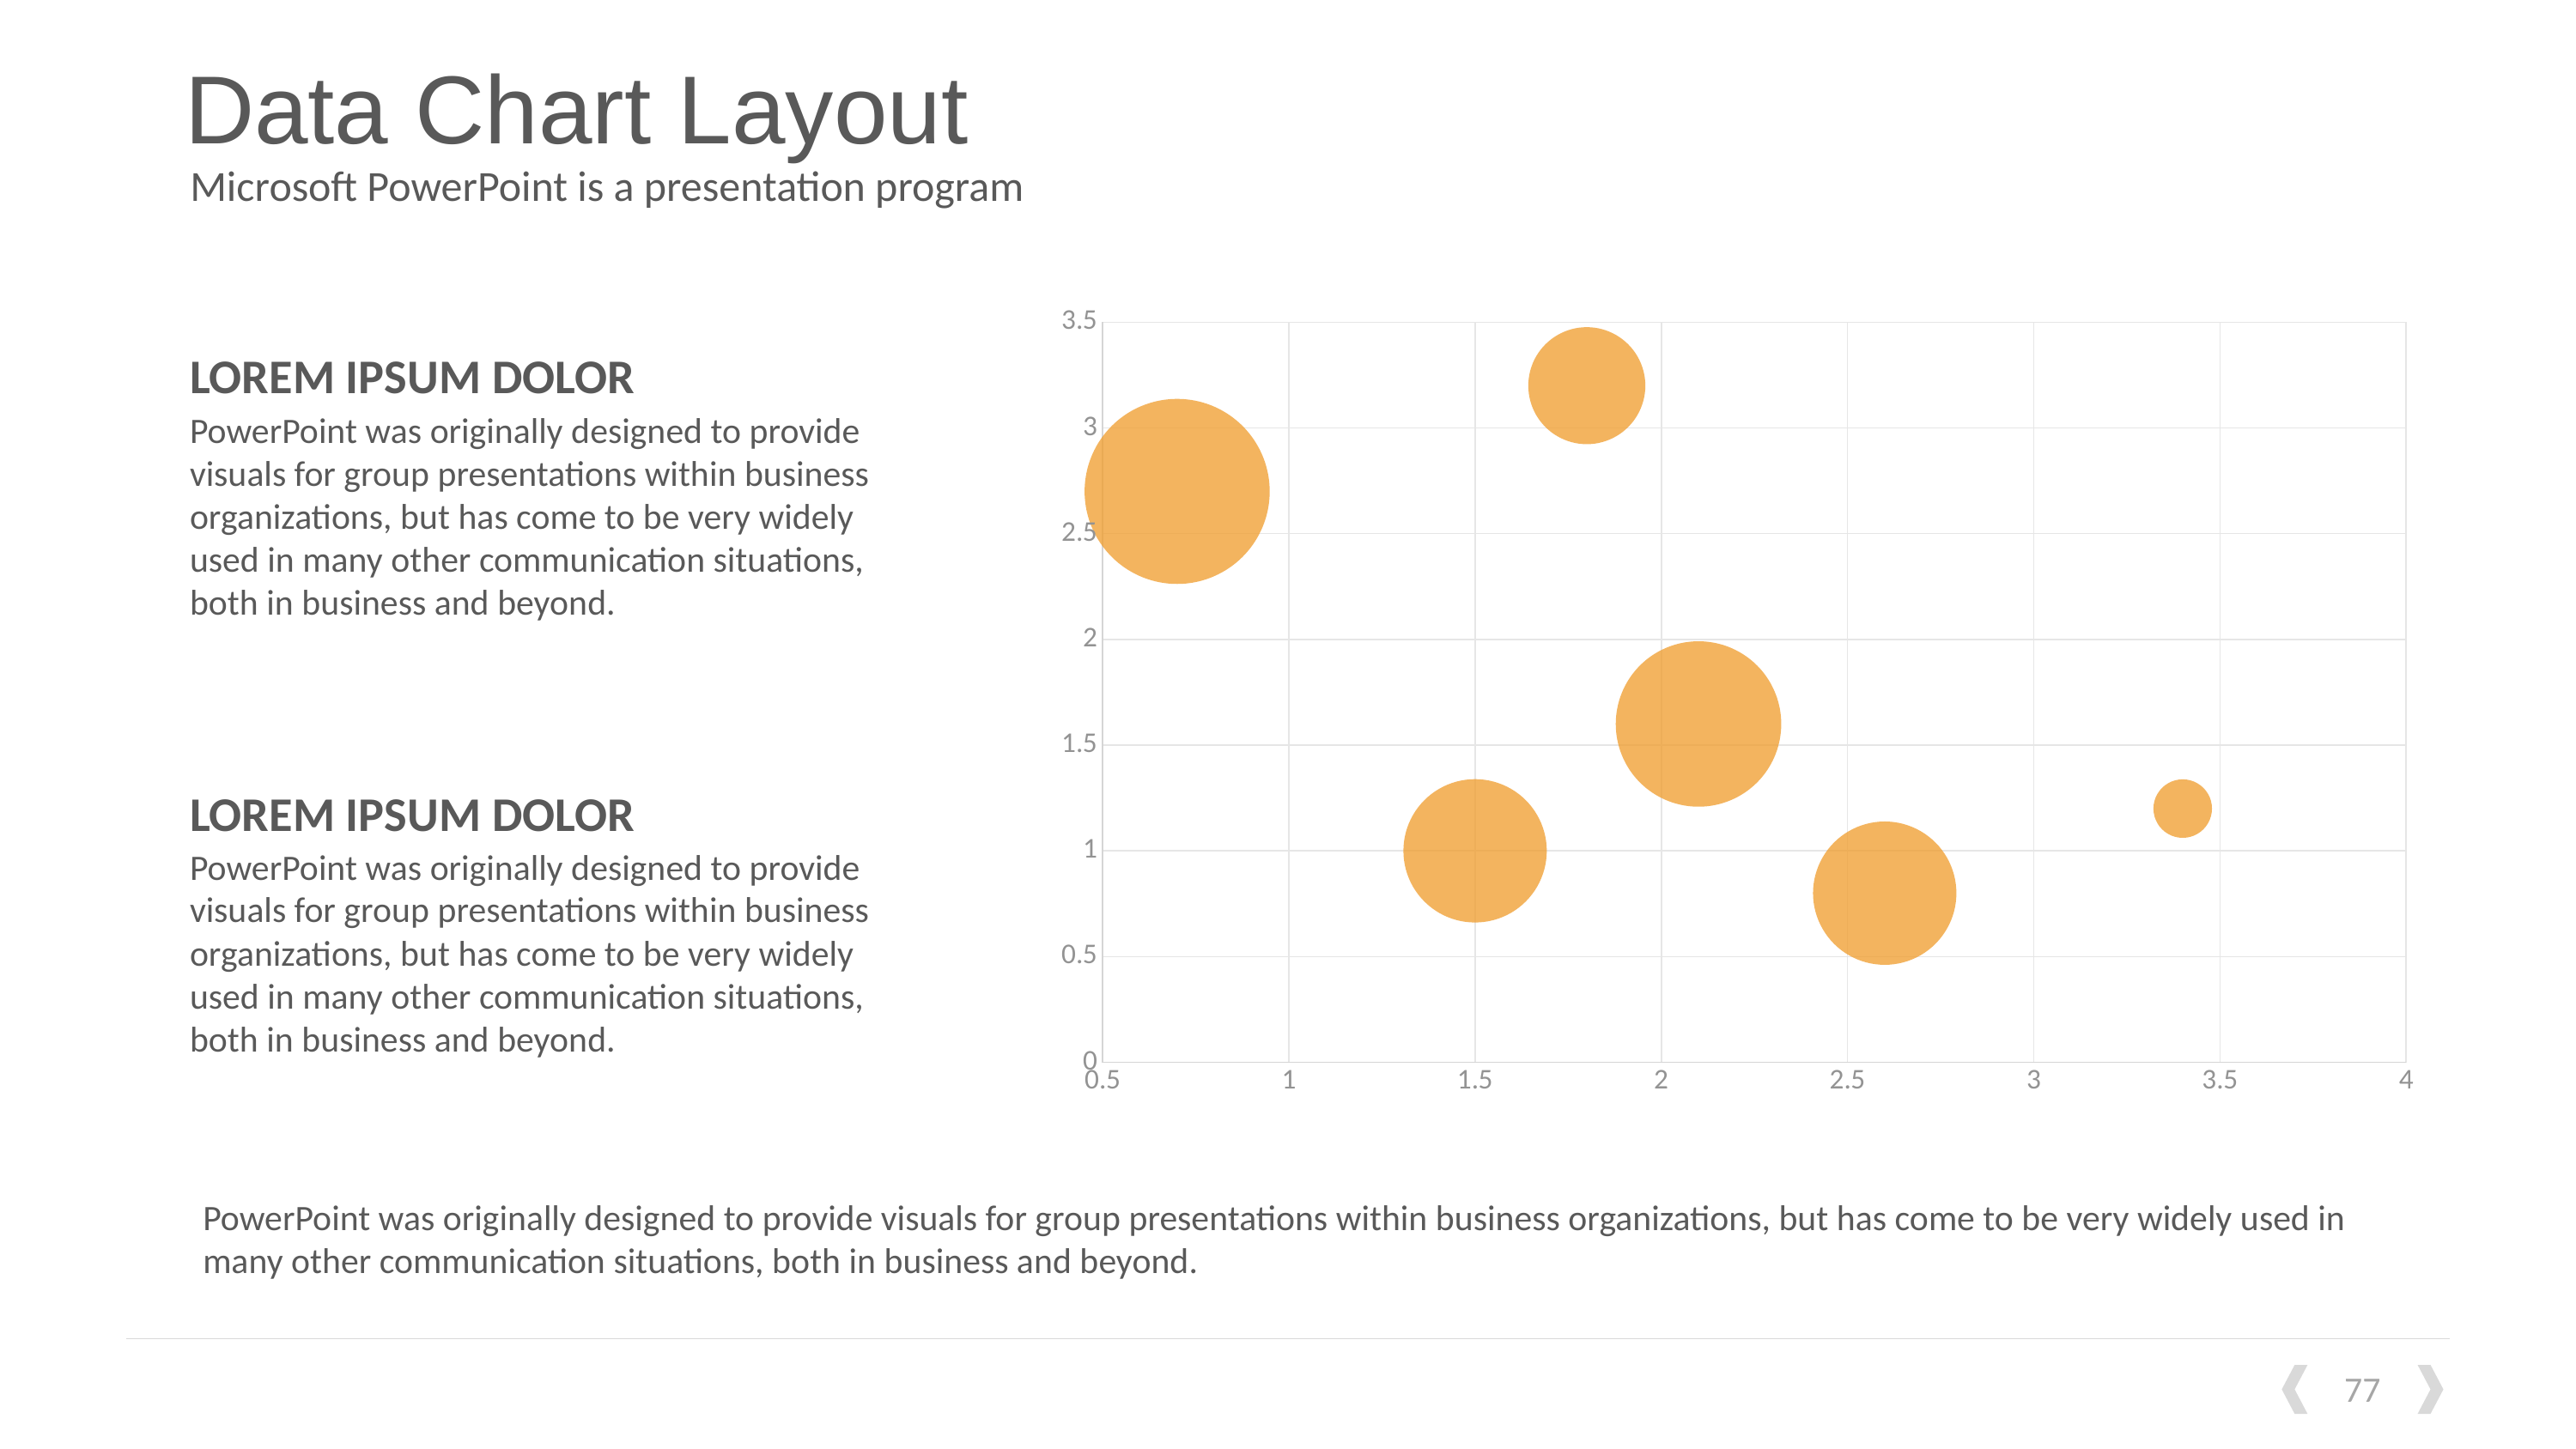

# Data Chart Layout
Microsoft PowerPoint is a presentation program

### Chart

| Category | Y-Values |
|---|---|
LOREM IPSUM DOLOR
PowerPoint was originally designed to provide visuals for group presentations within business organizations, but has come to be very widely used in many other communication situations, both in business and beyond.
LOREM IPSUM DOLOR
PowerPoint was originally designed to provide visuals for group presentations within business organizations, but has come to be very widely used in many other communication situations, both in business and beyond.
PowerPoint was originally designed to provide visuals for group presentations within business organizations, but has come to be very widely used in many other communication situations, both in business and beyond.